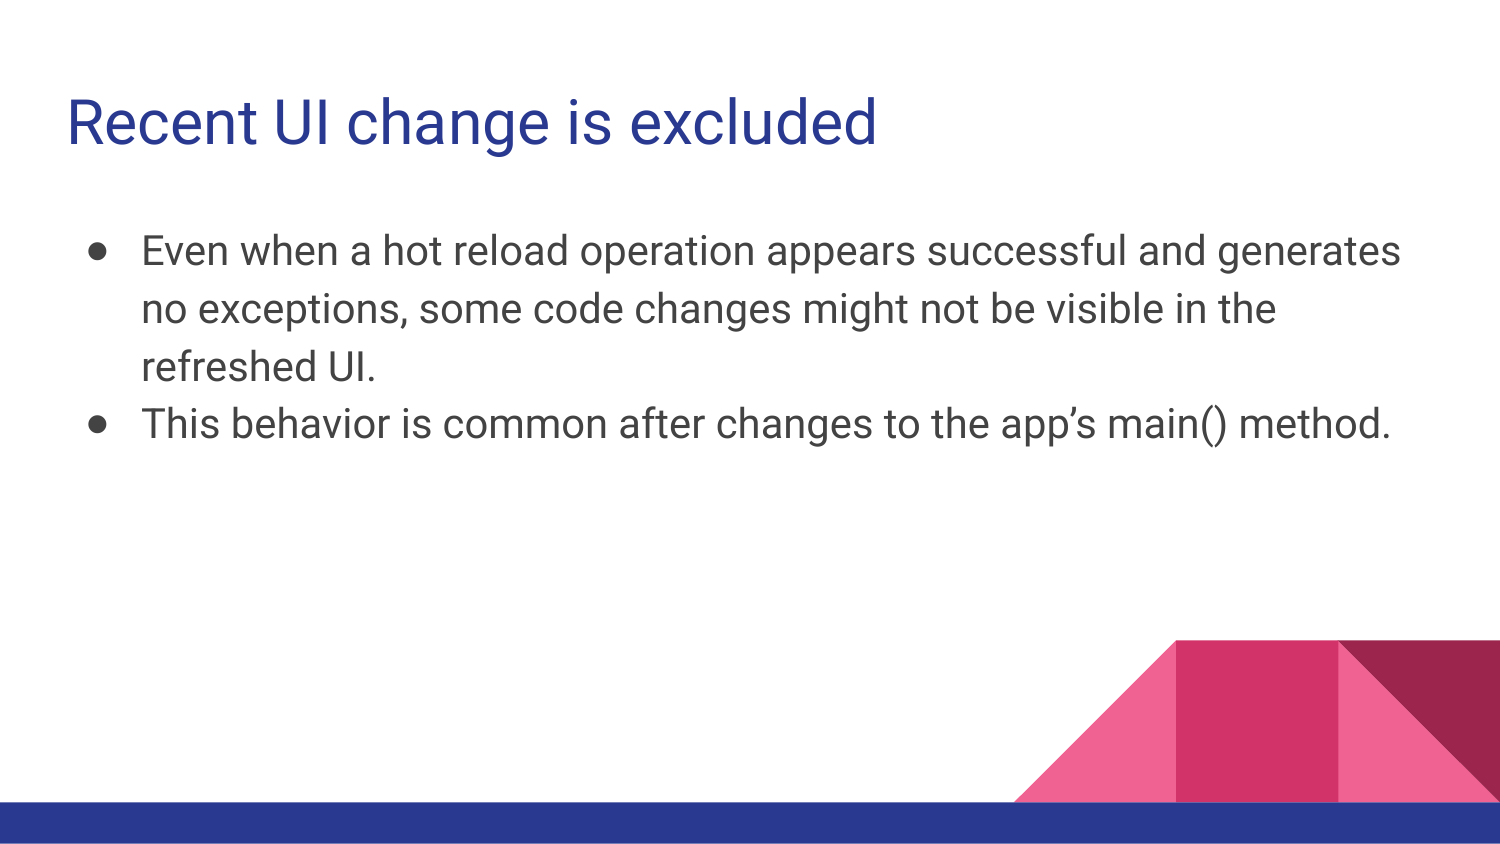

# Recent UI change is excluded
Even when a hot reload operation appears successful and generates no exceptions, some code changes might not be visible in the refreshed UI.
This behavior is common after changes to the app’s main() method.